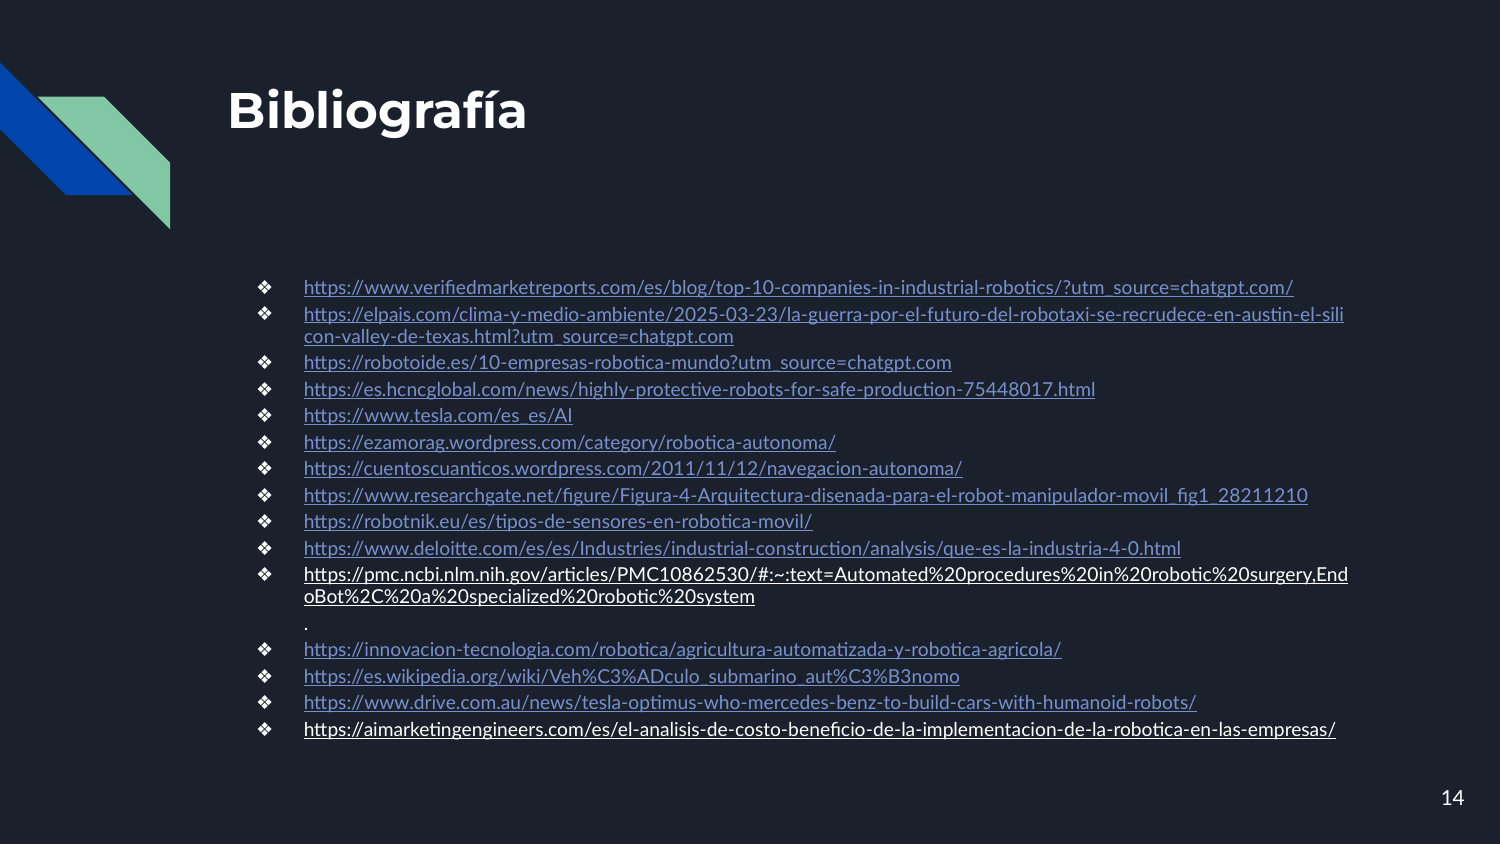

# Bibliografía
https://www.verifiedmarketreports.com/es/blog/top-10-companies-in-industrial-robotics/?utm_source=chatgpt.com/
https://elpais.com/clima-y-medio-ambiente/2025-03-23/la-guerra-por-el-futuro-del-robotaxi-se-recrudece-en-austin-el-silicon-valley-de-texas.html?utm_source=chatgpt.com
https://robotoide.es/10-empresas-robotica-mundo?utm_source=chatgpt.com
https://es.hcncglobal.com/news/highly-protective-robots-for-safe-production-75448017.html
https://www.tesla.com/es_es/AI
https://ezamorag.wordpress.com/category/robotica-autonoma/
https://cuentoscuanticos.wordpress.com/2011/11/12/navegacion-autonoma/
https://www.researchgate.net/figure/Figura-4-Arquitectura-disenada-para-el-robot-manipulador-movil_fig1_28211210
https://robotnik.eu/es/tipos-de-sensores-en-robotica-movil/
https://www.deloitte.com/es/es/Industries/industrial-construction/analysis/que-es-la-industria-4-0.html
https://pmc.ncbi.nlm.nih.gov/articles/PMC10862530/#:~:text=Automated%20procedures%20in%20robotic%20surgery,EndoBot%2C%20a%20specialized%20robotic%20system.
https://innovacion-tecnologia.com/robotica/agricultura-automatizada-y-robotica-agricola/
https://es.wikipedia.org/wiki/Veh%C3%ADculo_submarino_aut%C3%B3nomo
https://www.drive.com.au/news/tesla-optimus-who-mercedes-benz-to-build-cars-with-humanoid-robots/
https://aimarketingengineers.com/es/el-analisis-de-costo-beneficio-de-la-implementacion-de-la-robotica-en-las-empresas/
14